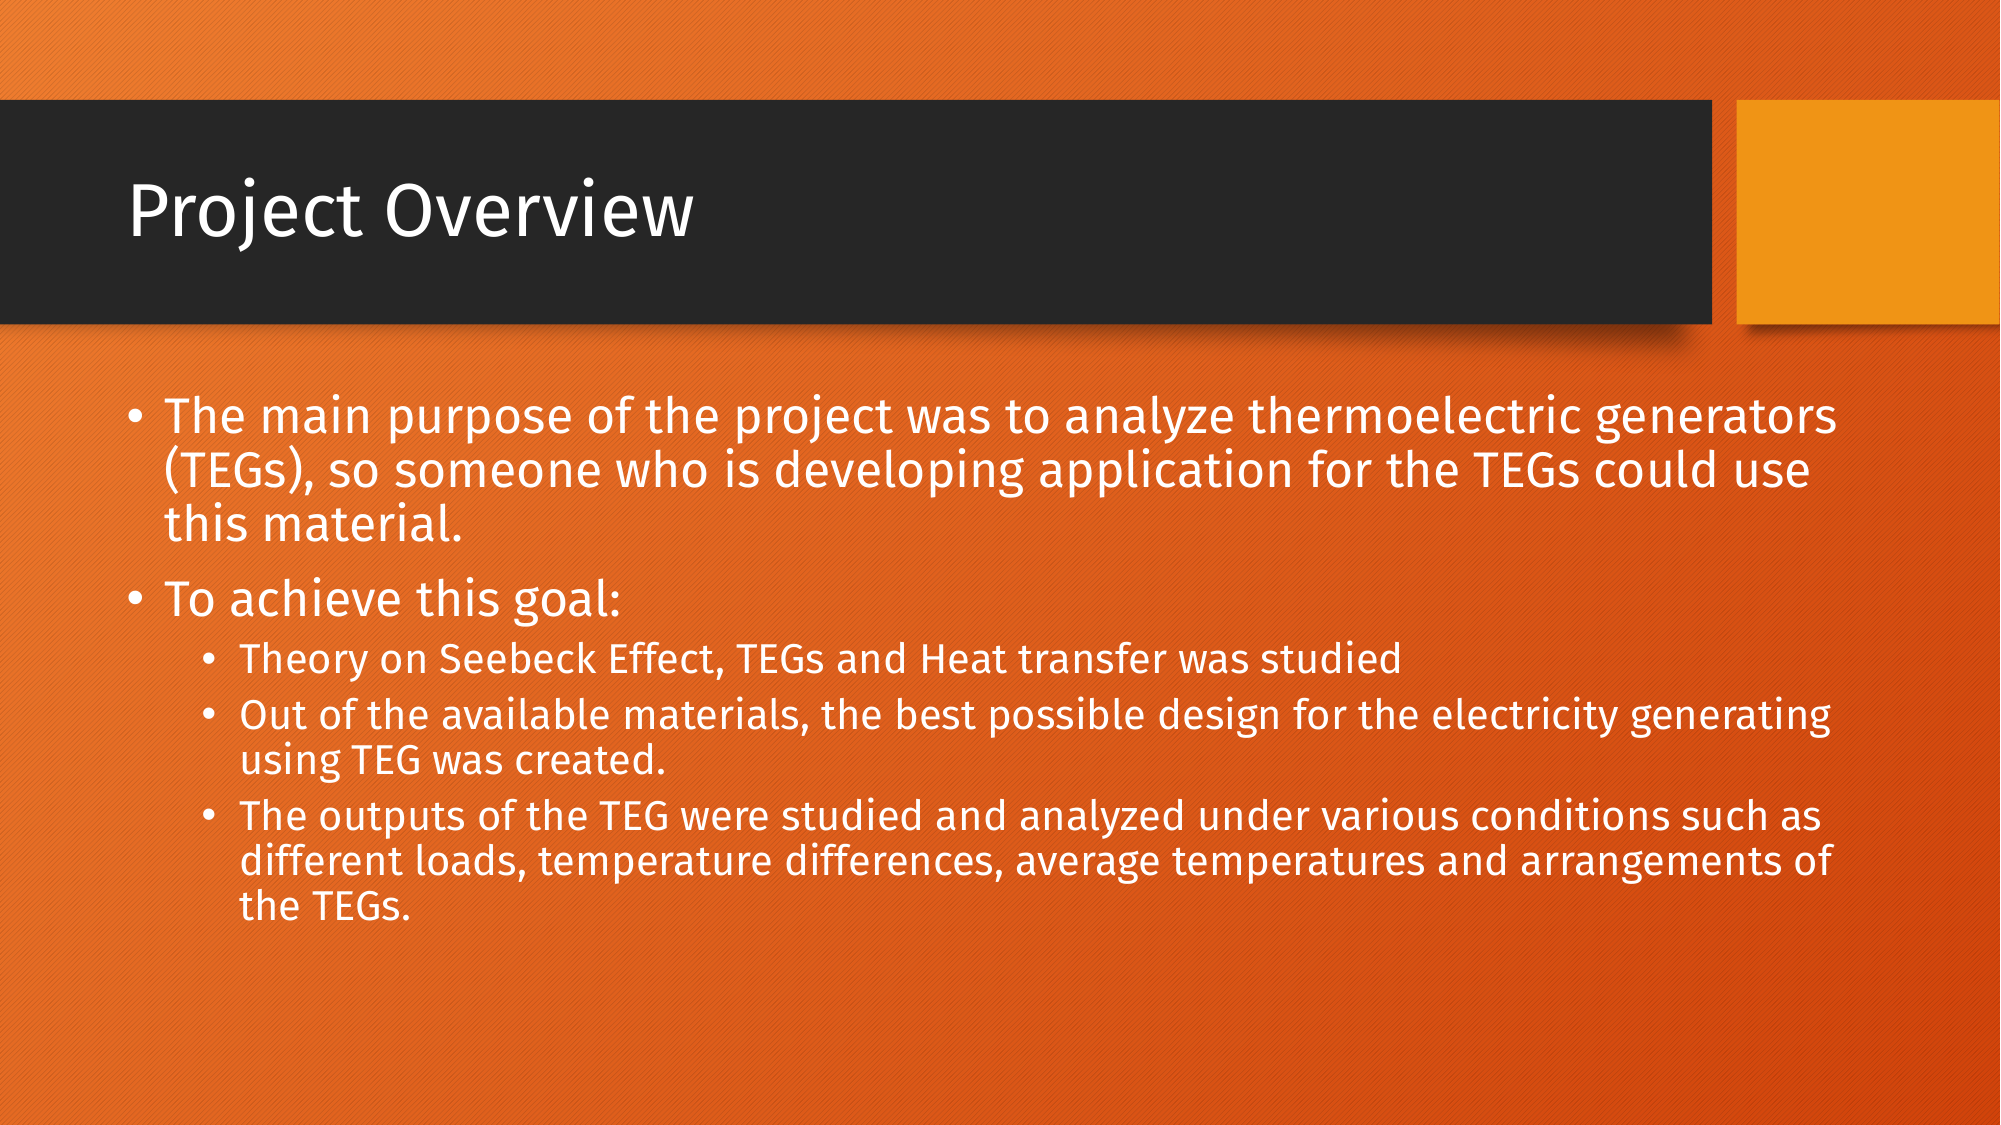

# Project Overview
The main purpose of the project was to analyze thermoelectric generators (TEGs), so someone who is developing application for the TEGs could use this material.
To achieve this goal:
Theory on Seebeck Effect, TEGs and Heat transfer was studied
Out of the available materials, the best possible design for the electricity generating using TEG was created.
The outputs of the TEG were studied and analyzed under various conditions such as different loads, temperature differences, average temperatures and arrangements of the TEGs.